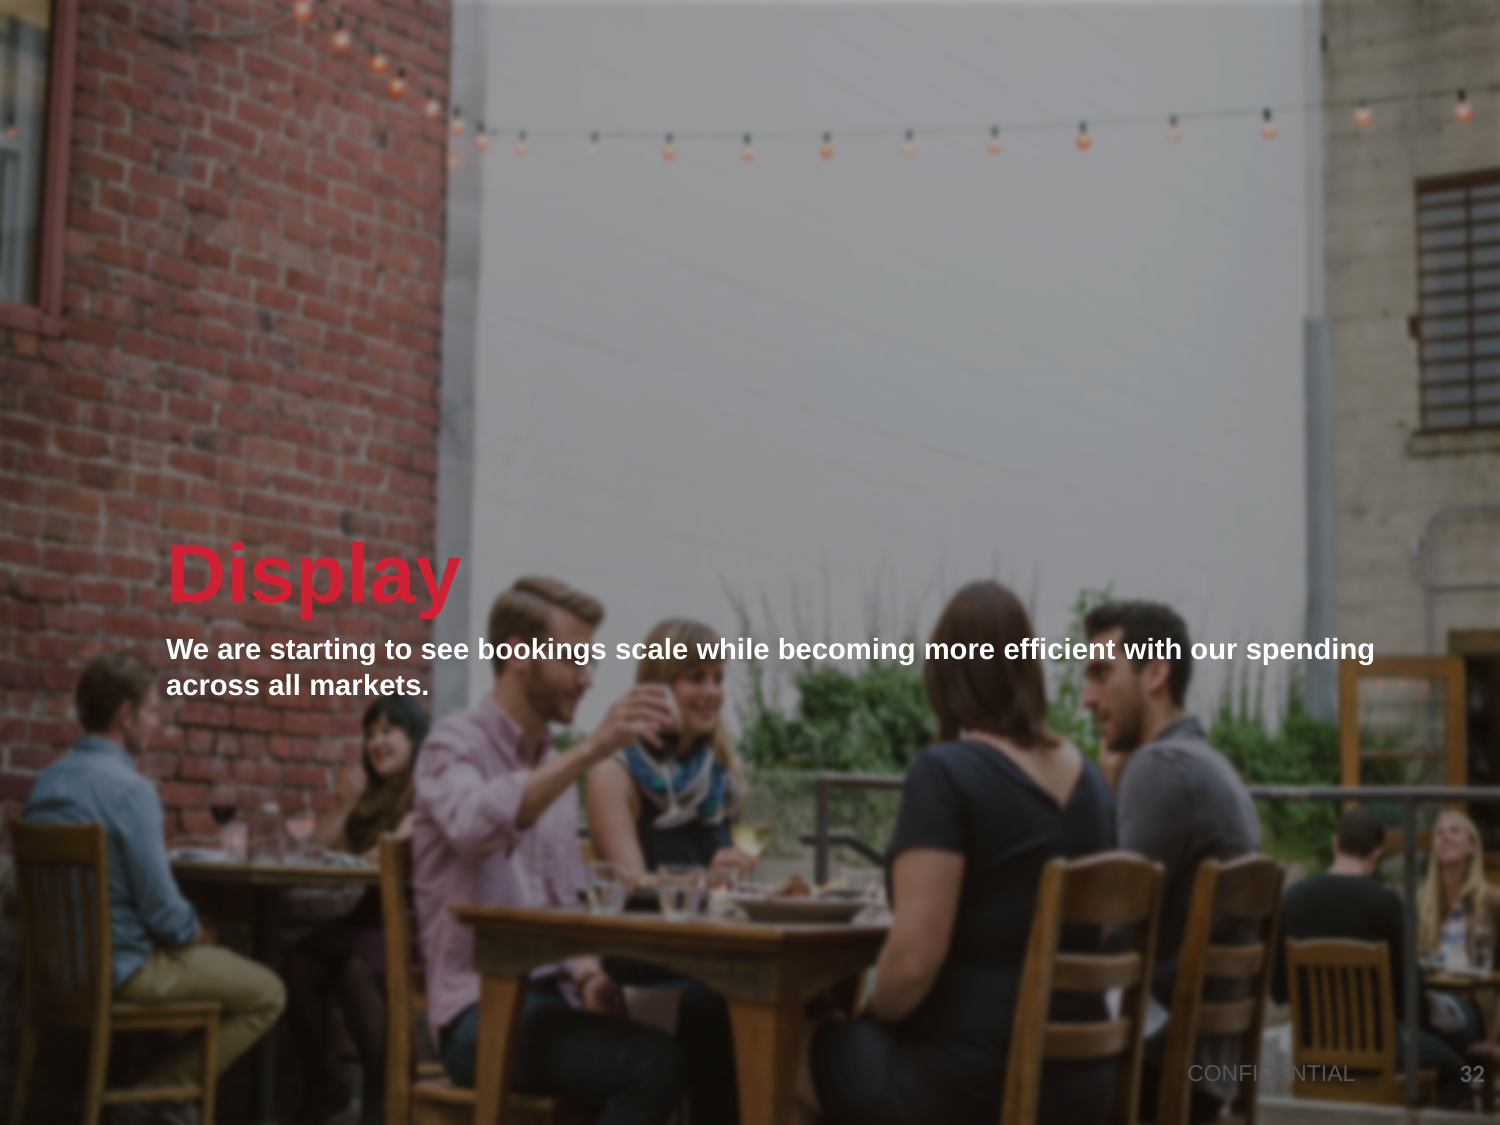

Display
We are starting to see bookings scale while becoming more efficient with our spending across all markets.
32